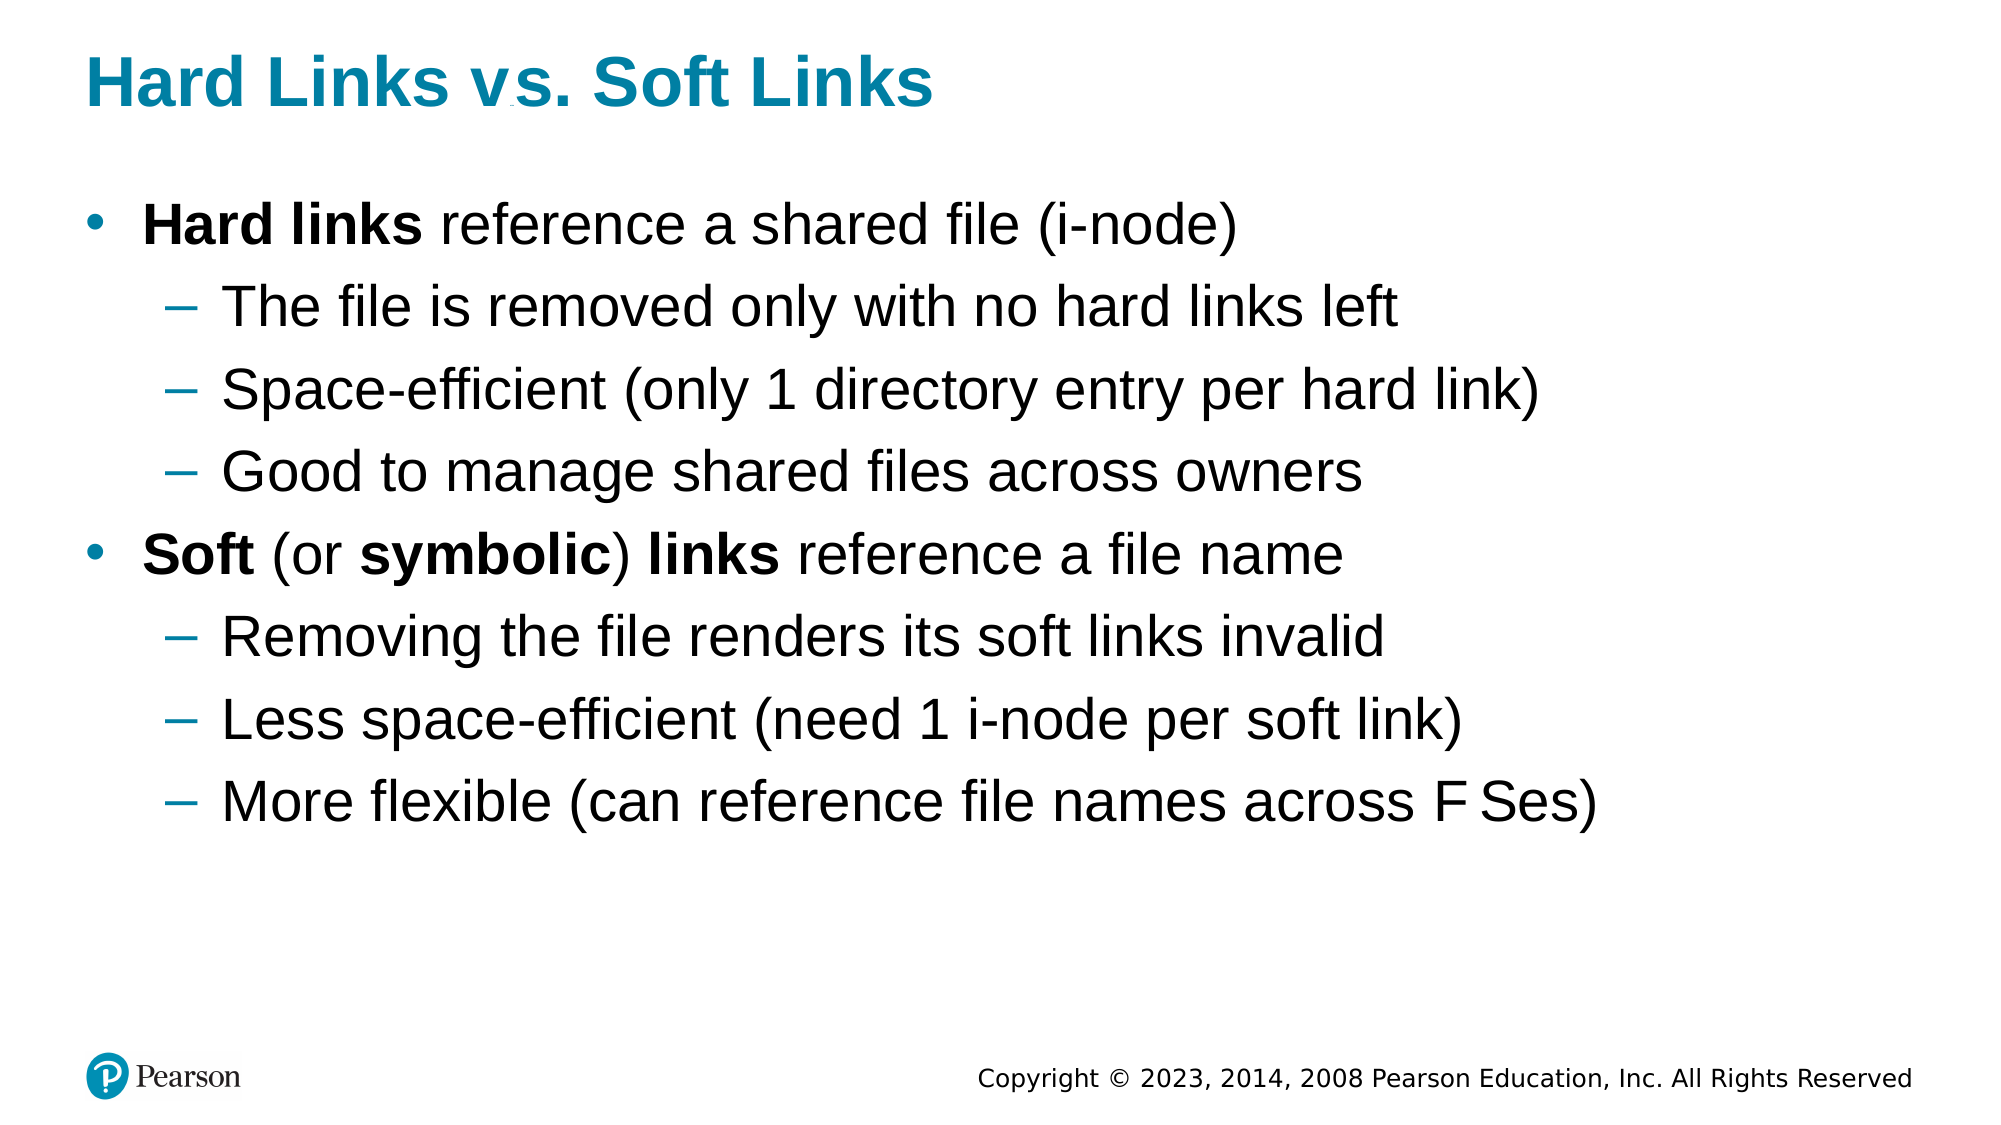

# Hard Links versus. Soft Links
Hard links reference a shared file (i-node)
The file is removed only with no hard links left
Space-efficient (only 1 directory entry per hard link)
Good to manage shared files across owners
Soft (or symbolic) links reference a file name
Removing the file renders its soft links invalid
Less space-efficient (need 1 i-node per soft link)
More flexible (can reference file names across F Ses)